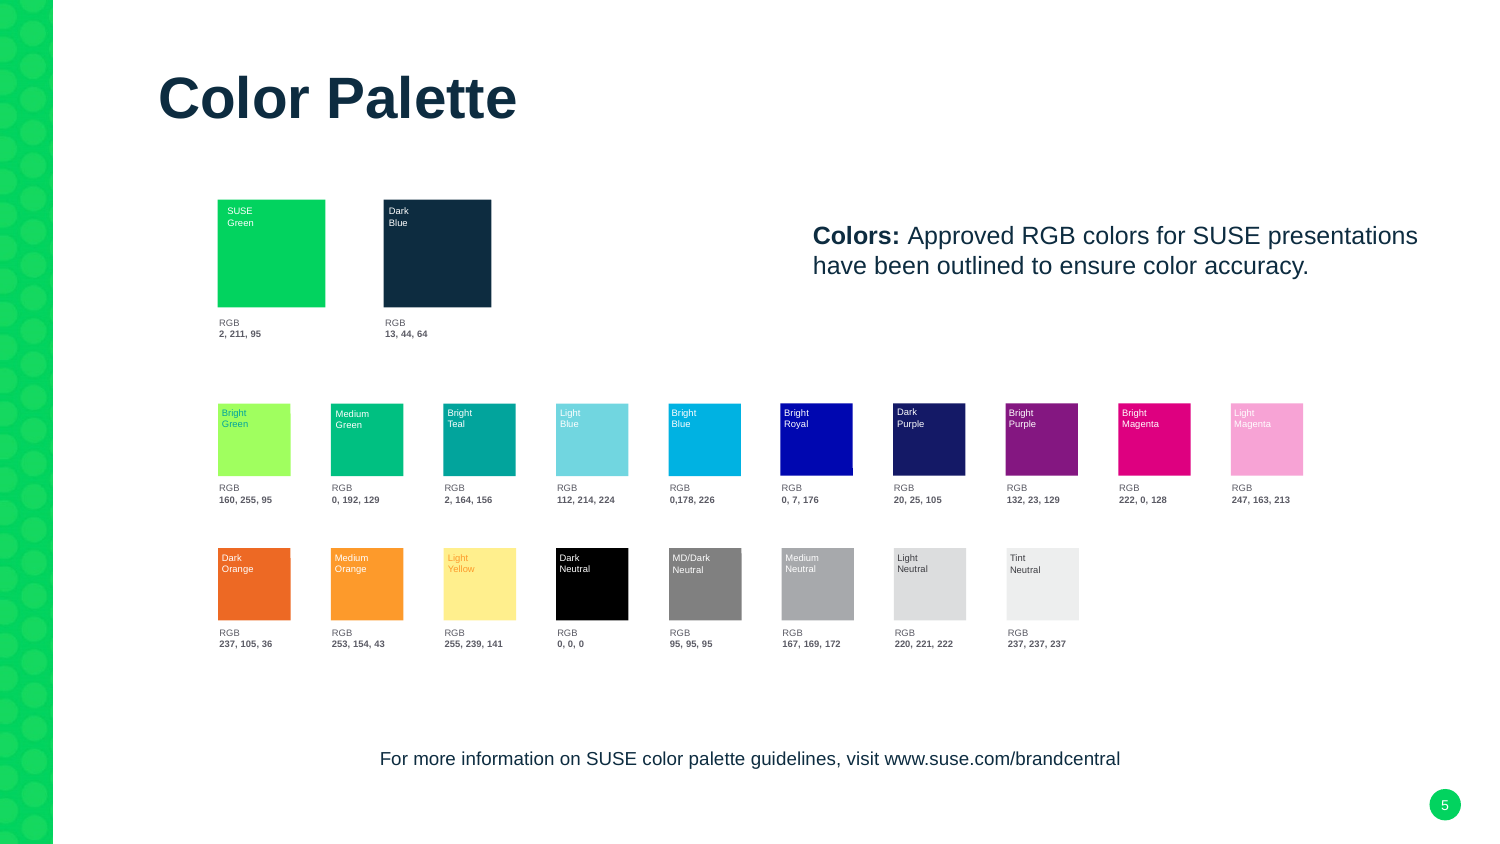

# Color Palette

SUSE
Green
Dark
Blue
RGB
2, 211, 95
RGB
13, 44, 64
Colors: Approved RGB colors for SUSE presentations have been outlined to ensure color accuracy.

Dark
Purple
Bright
Royal
Bright
Purple
Bright
Magenta
Light
Magenta
RGB
0, 7, 176
RGB
20, 25, 105
RGB
132, 23, 129
RGB
222, 0, 128
RGB
247, 163, 213

Bright
Green
Bright
Teal
Light
Blue
Bright
Blue
Medium
Green
RGB
160, 255, 95
RGB
0, 192, 129
RGB
2, 164, 156
RGB
112, 214, 224
RGB
0,178, 226

Dark
Orange
Medium
Orange
Light
Yellow
RGB
237, 105, 36
RGB
253, 154, 43
RGB
255, 239, 141

Medium
Neutral
Light
Neutral
Dark
Neutral
Tint
Neutral
MD/Dark
Neutral
RGB
0, 0, 0
RGB
220, 221, 222
RGB
237, 237, 237
RGB
95, 95, 95
RGB
167, 169, 172
For more information on SUSE color palette guidelines, visit www.suse.com/brandcentral